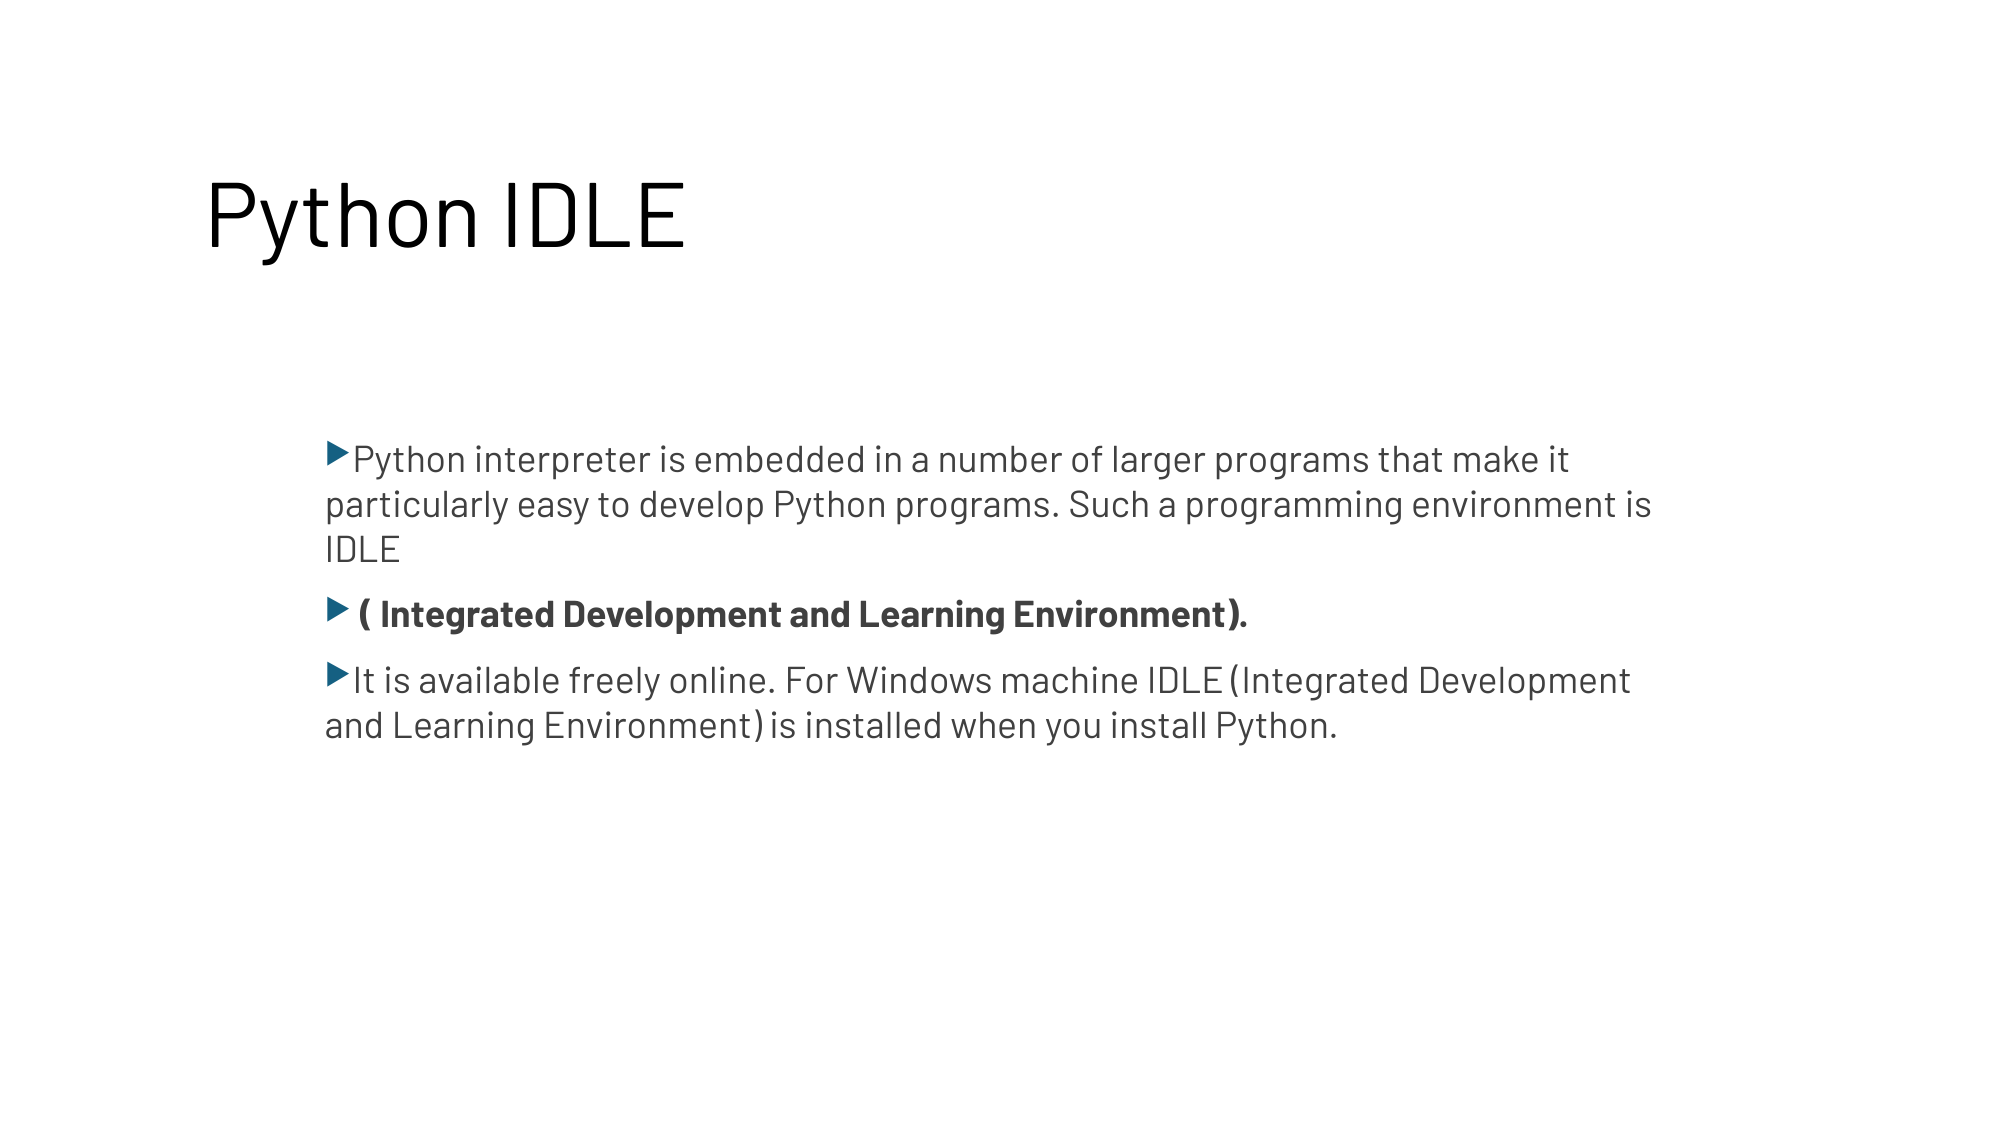

# Python IDLE
Python interpreter is embedded in a number of larger programs that make it particularly easy to develop Python programs. Such a programming environment is IDLE
 ( Integrated Development and Learning Environment).
It is available freely online. For Windows machine IDLE (Integrated Development and Learning Environment) is installed when you install Python.